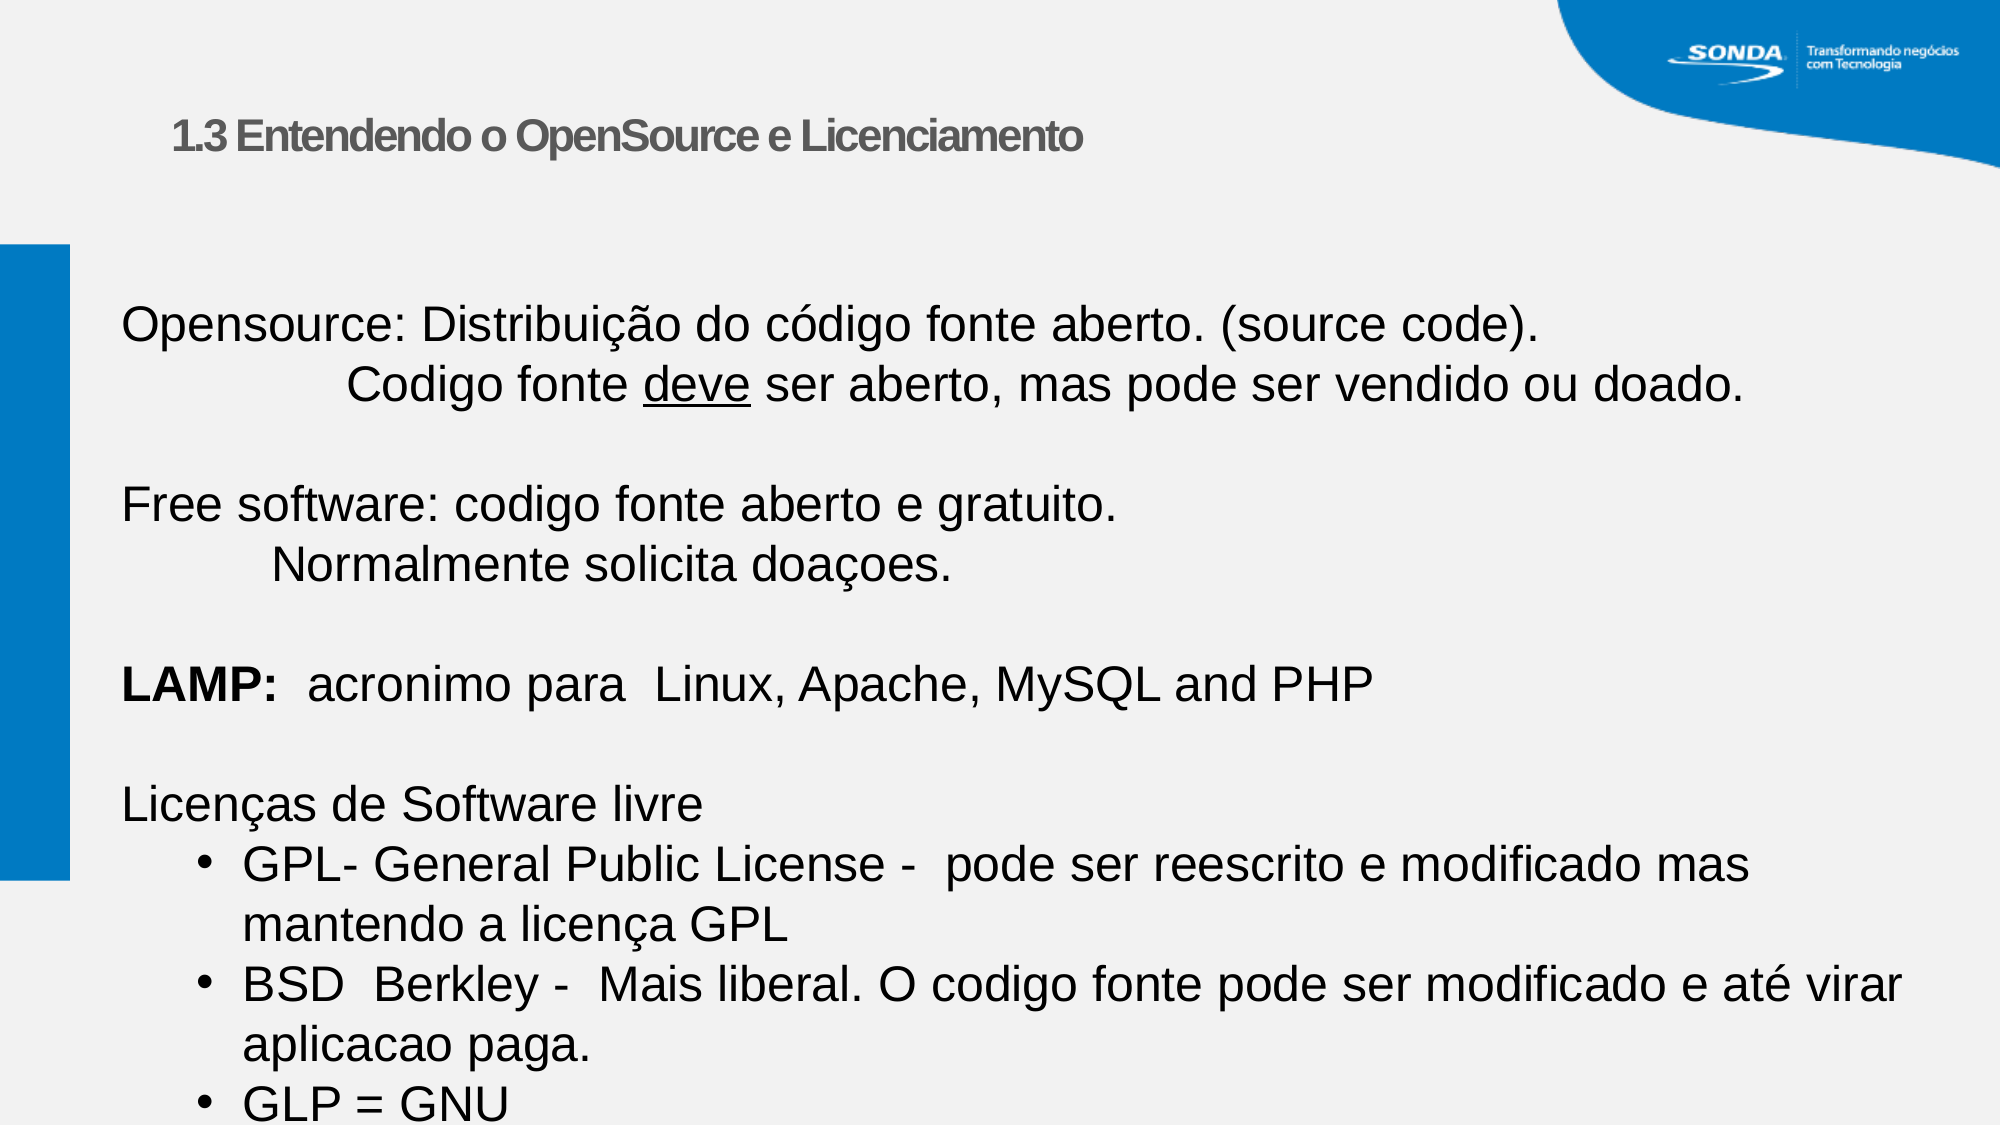

1.3 Entendendo o OpenSource e Licenciamento
Opensource: Distribuição do código fonte aberto. (source code).
	Codigo fonte deve ser aberto, mas pode ser vendido ou doado.

Free software: codigo fonte aberto e gratuito.
	Normalmente solicita doaçoes.

LAMP:  acronimo para  Linux, Apache, MySQL and PHP

Licenças de Software livre
GPL- General Public License -  pode ser reescrito e modificado mas mantendo a licença GPL
BSD  Berkley -  Mais liberal. O codigo fonte pode ser modificado e até virar aplicacao paga.
GLP = GNU